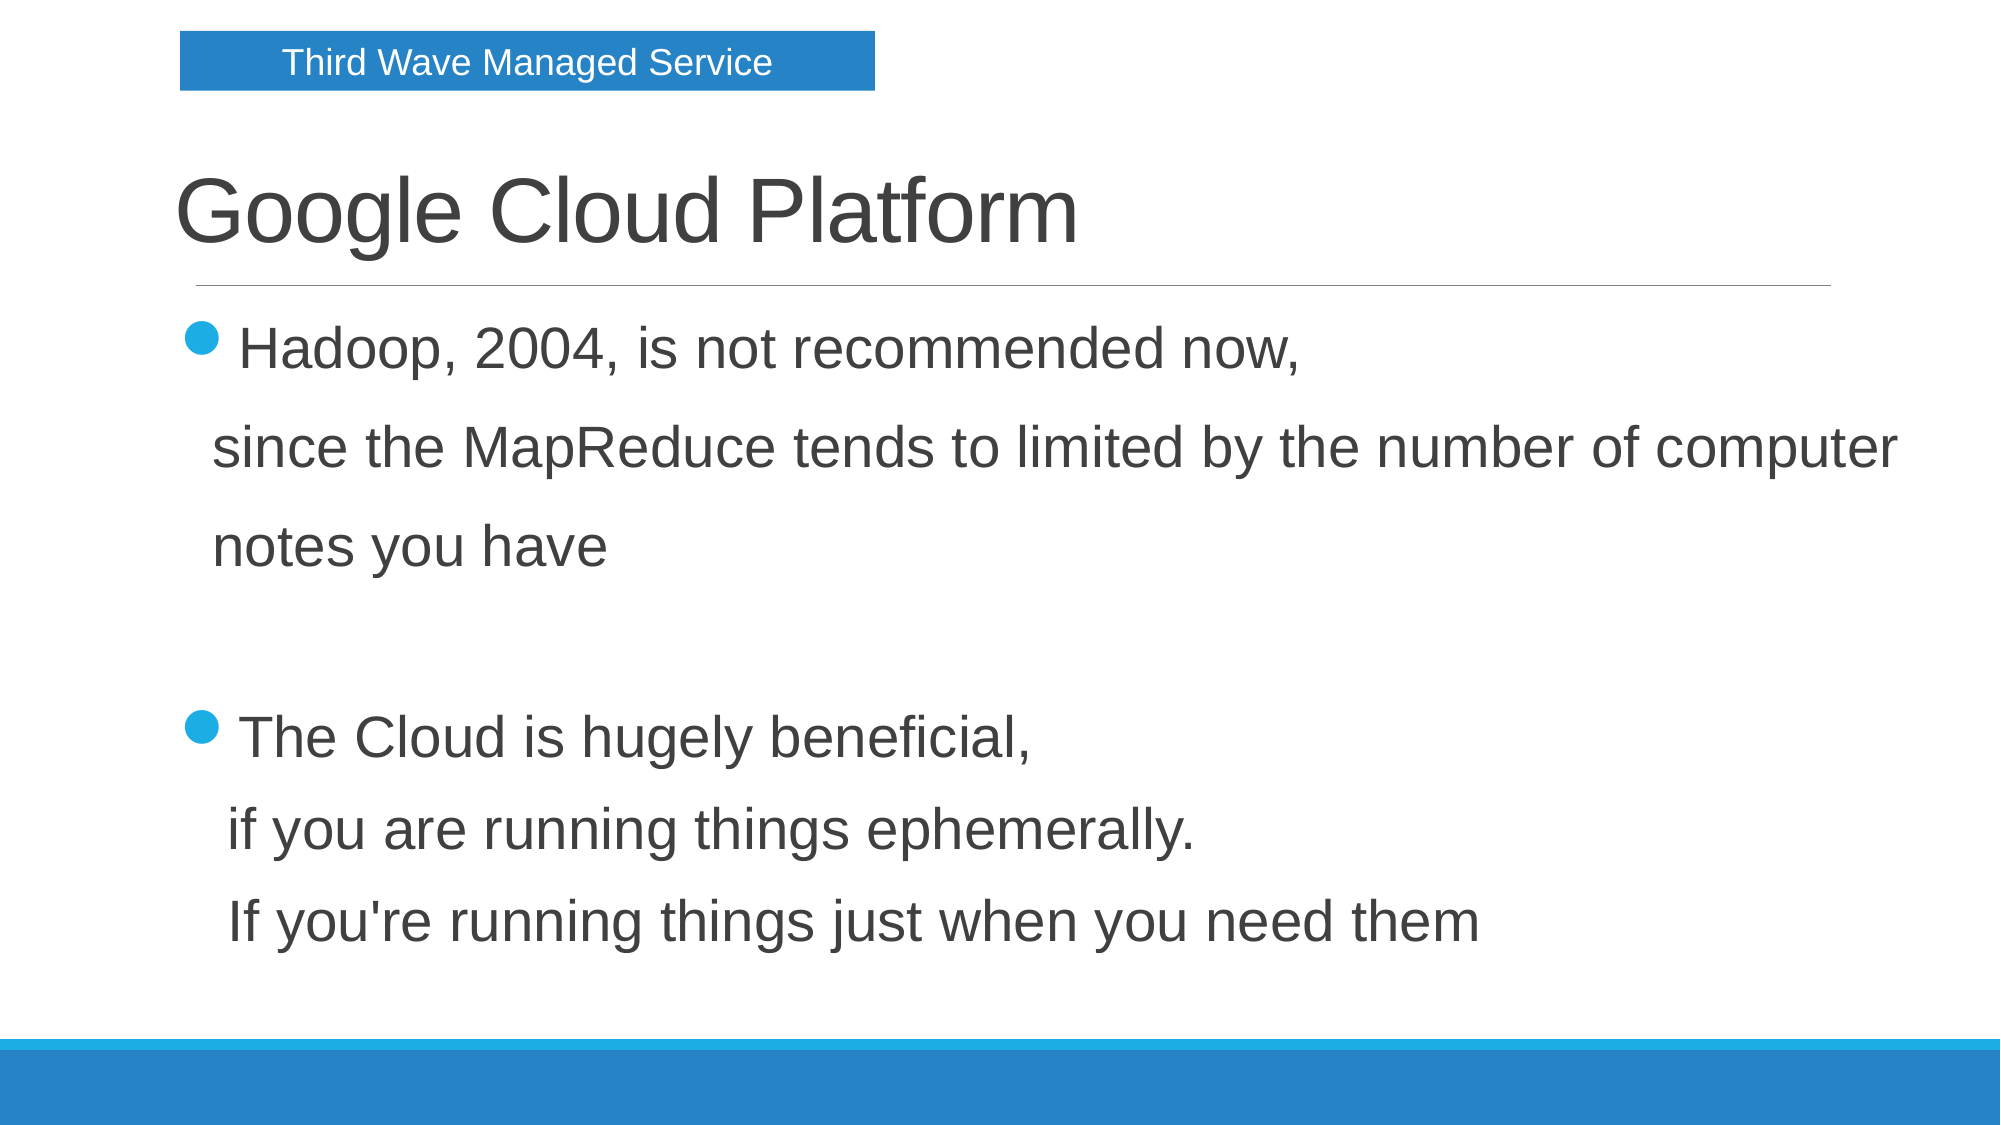

# Google Cloud Platform
Third Wave Managed Service
Hadoop, 2004, is not recommended now,
  since the MapReduce tends to limited by the number of computer
  notes you have

The Cloud is hugely beneficial,
  if you are running things ephemerally.
  If you're running things just when you need them